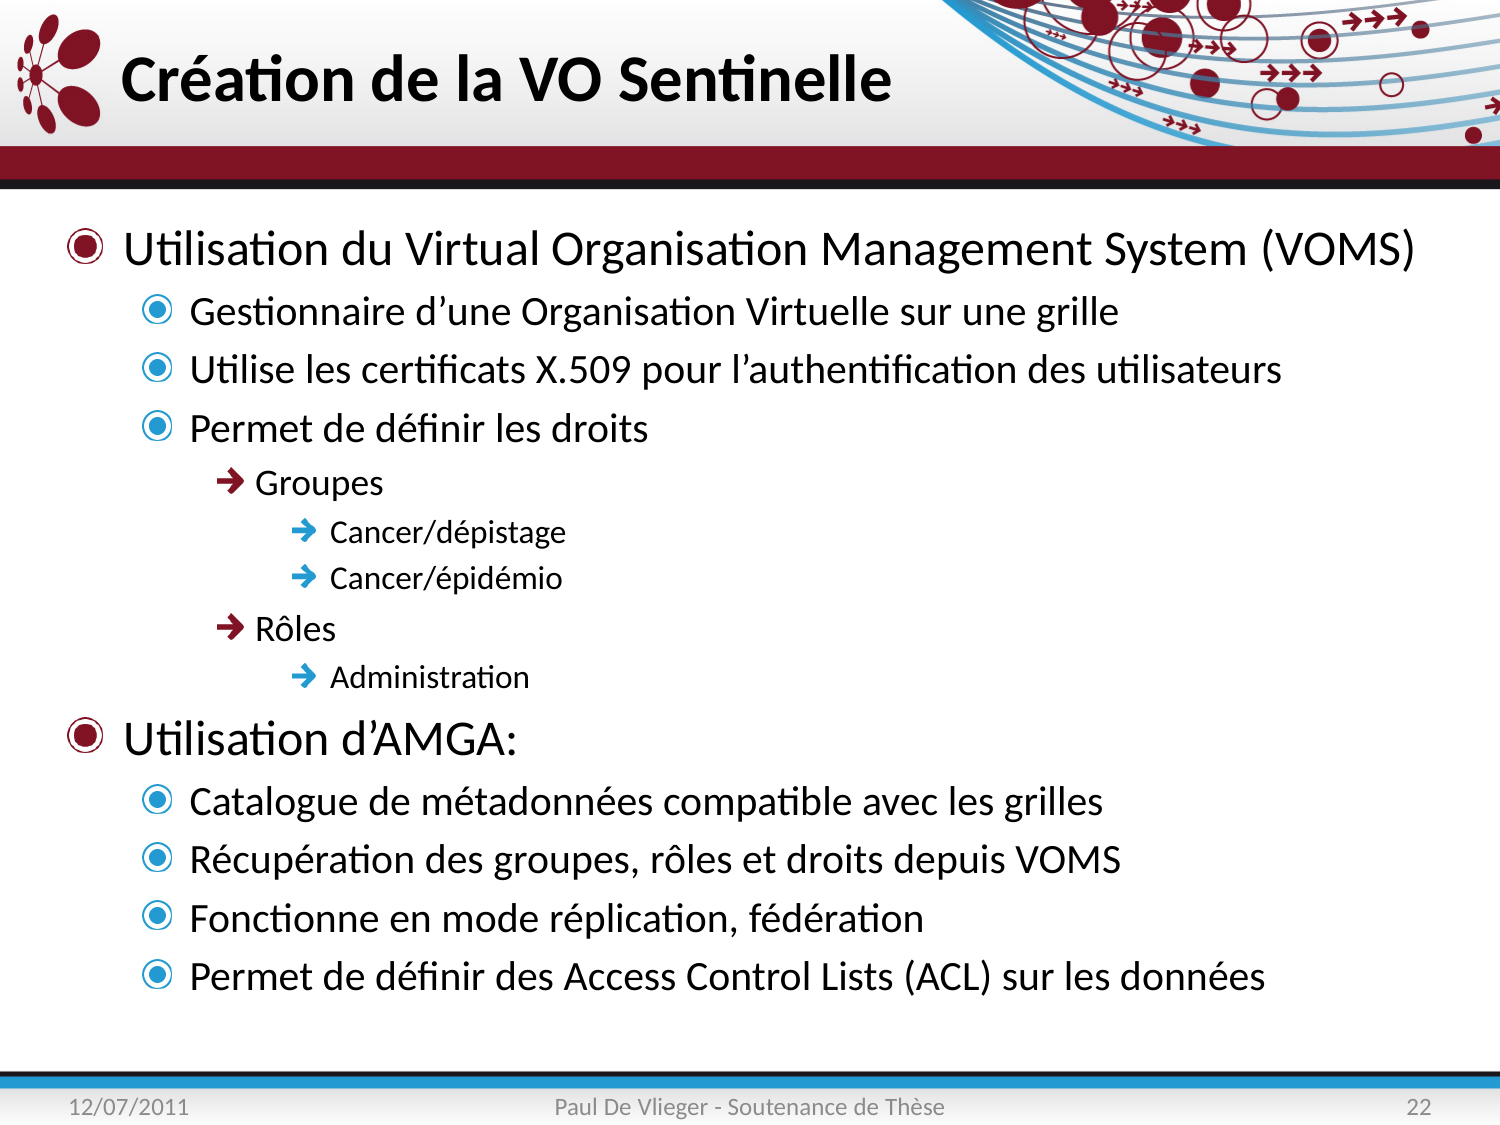

# Création de la VO Sentinelle
Utilisation du Virtual Organisation Management System (VOMS)
Gestionnaire d’une Organisation Virtuelle sur une grille
Utilise les certificats X.509 pour l’authentification des utilisateurs
Permet de définir les droits
Groupes
Cancer/dépistage
Cancer/épidémio
Rôles
Administration
Utilisation d’AMGA:
Catalogue de métadonnées compatible avec les grilles
Récupération des groupes, rôles et droits depuis VOMS
Fonctionne en mode réplication, fédération
Permet de définir des Access Control Lists (ACL) sur les données

12/07/2011
Paul De Vlieger - Soutenance de Thèse
22